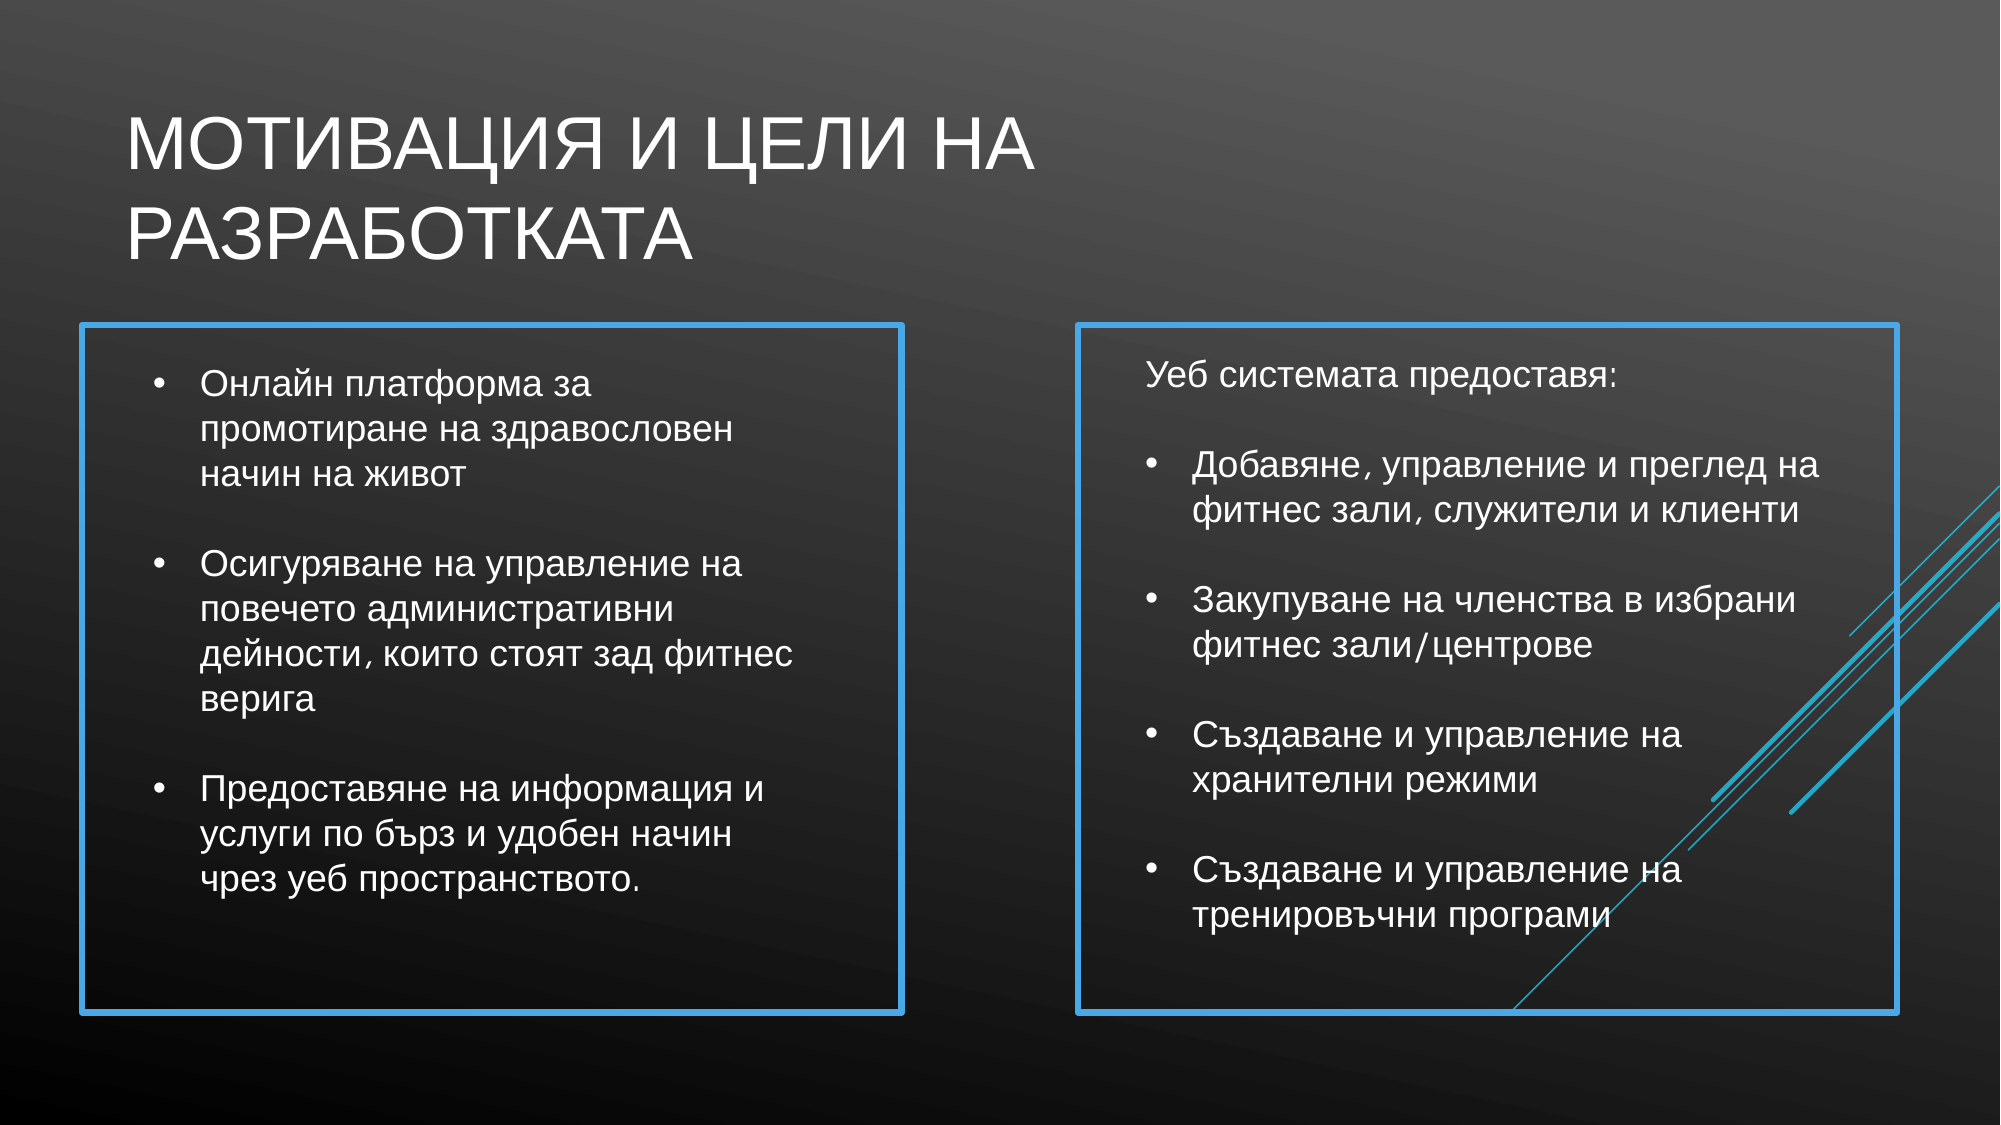

# Мотивация и ЦЕЛИ НА РАЗРАБОТКАТА

Онлайн платформа за промотиране на здравословен начин на живот

Осигуряване на управление на повечето административни дейности, които стоят зад фитнес верига

Предоставяне на информация и услуги по бърз и удобен начин чрез уеб пространството.

Уеб системата предоставя:

Добавяне, управление и преглед на фитнес зали, служители и клиенти

Закупуване на членства в избрани фитнес зали/центрове

Създаване и управление на хранителни режими

Създаване и управление на тренировъчни програми